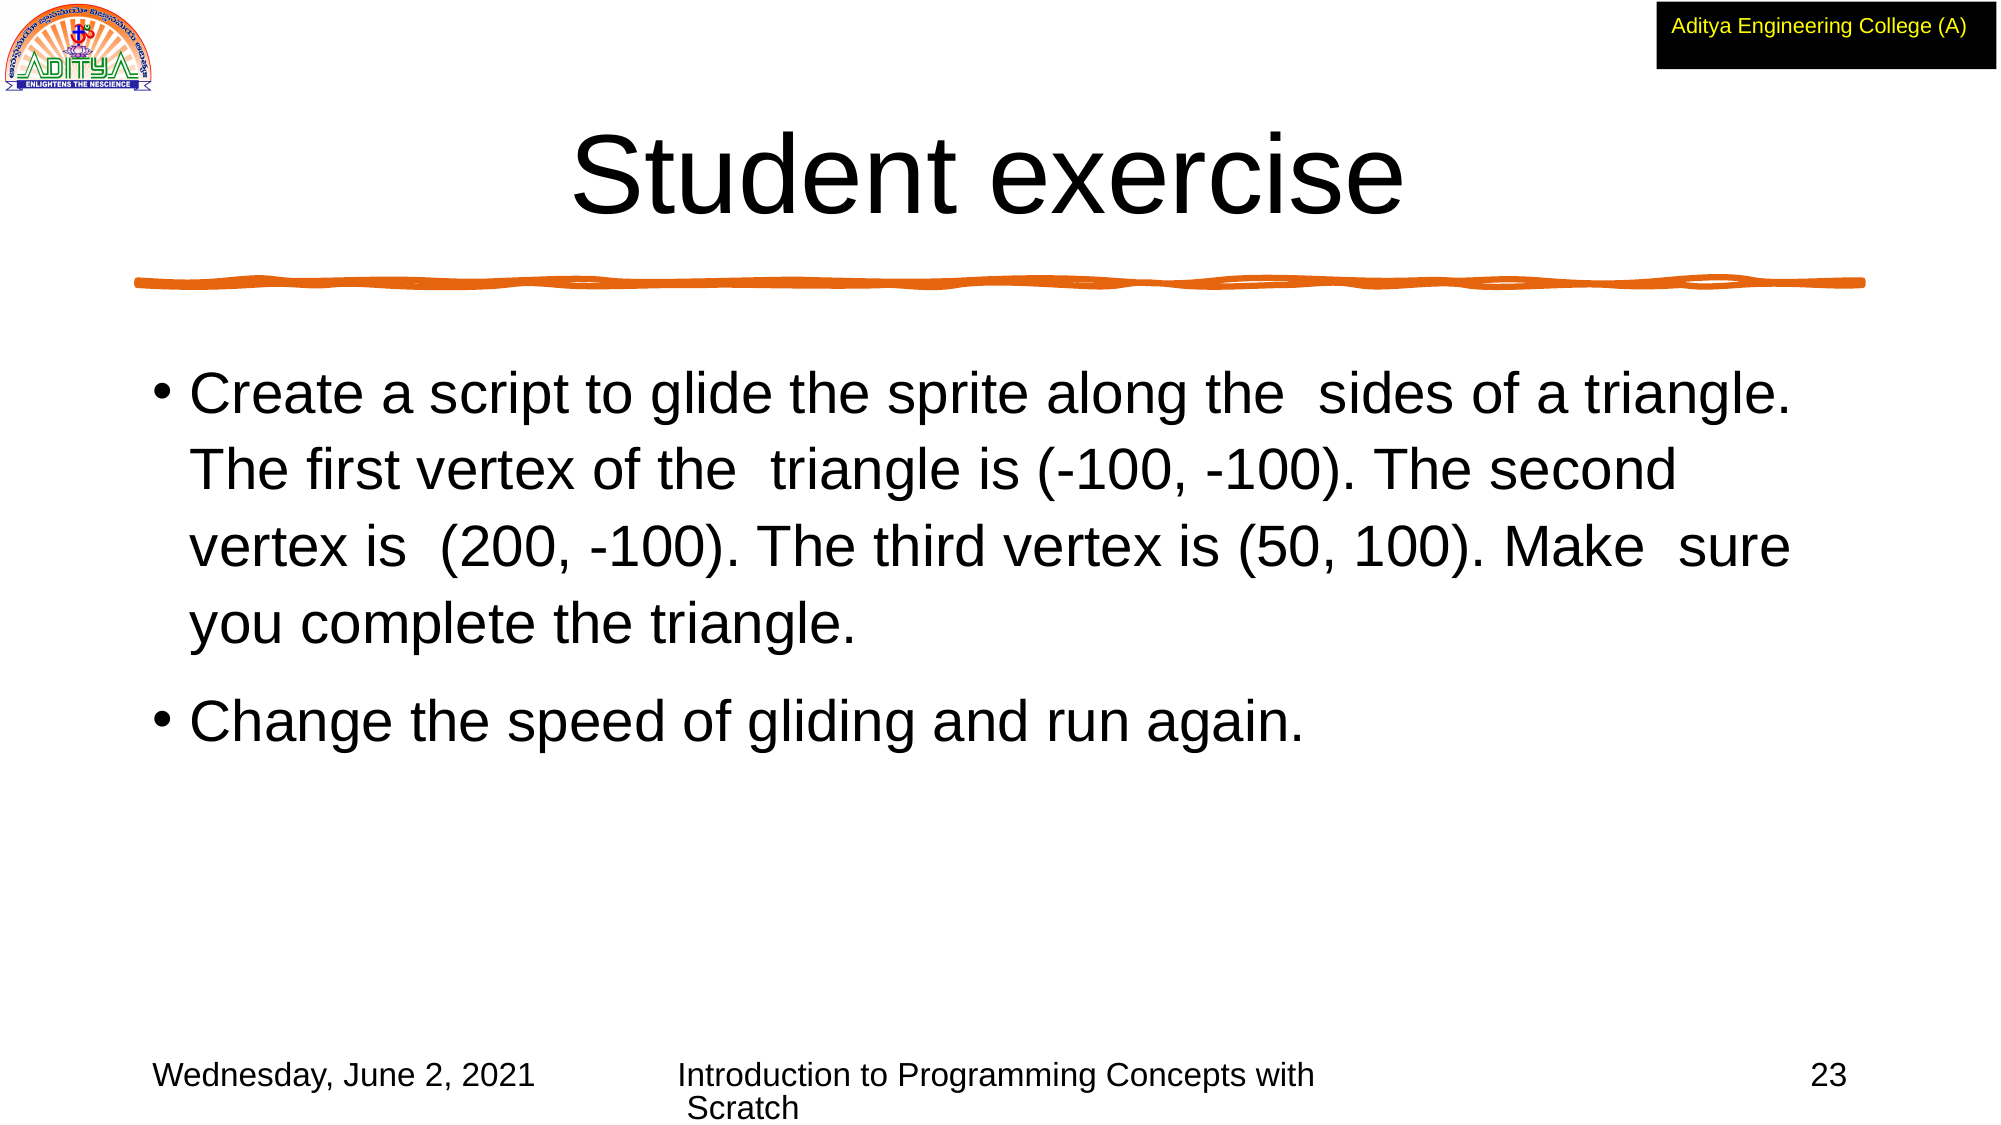

# Student exercise
Create a script to glide the sprite along the  sides of a triangle. The first vertex of the  triangle is (-100, -100). The second vertex is  (200, -100). The third vertex is (50, 100). Make  sure you complete the triangle.
Change the speed of gliding and run again.
Wednesday, June 2, 2021
Introduction to Programming Concepts with Scratch
23